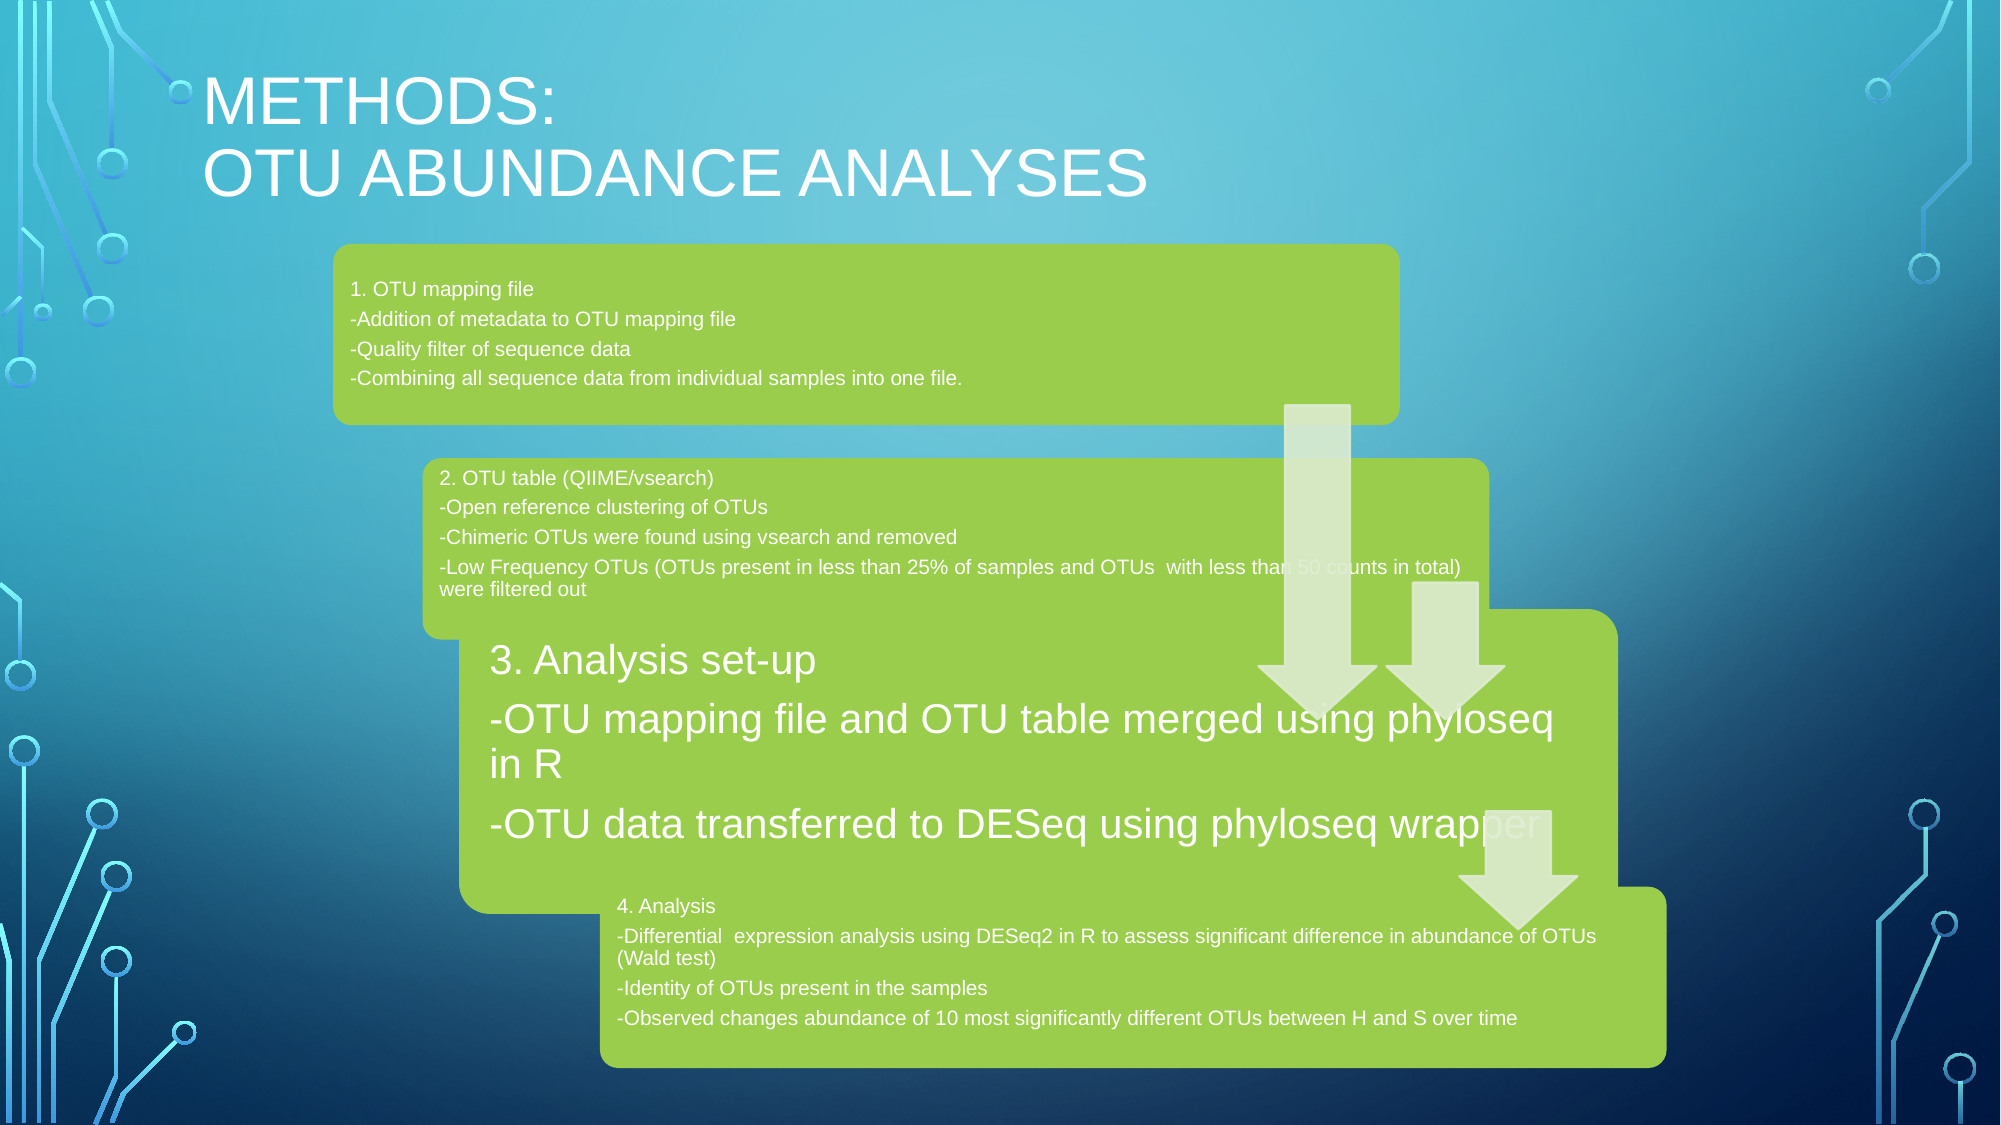

# Methods: OTU abundance analyses
1. OTU mapping file
-Addition of metadata to OTU mapping file
-Quality filter of sequence data
-Combining all sequence data from individual samples into one file.
2. OTU table (QIIME/vsearch)
-Open reference clustering of OTUs
-Chimeric OTUs were found using vsearch and removed
-Low Frequency OTUs (OTUs present in less than 25% of samples and OTUs  with less than 50 counts in total) were filtered out

3. Analysis set-up
-OTU mapping file and OTU table merged using phyloseq in R
-OTU data transferred to DESeq using phyloseq wrapper

4. Analysis
-Differential  expression analysis using DESeq2 in R to assess significant difference in abundance of OTUs (Wald test)
-Identity of OTUs present in the samples
-Observed changes abundance of 10 most significantly different OTUs between H and S over time